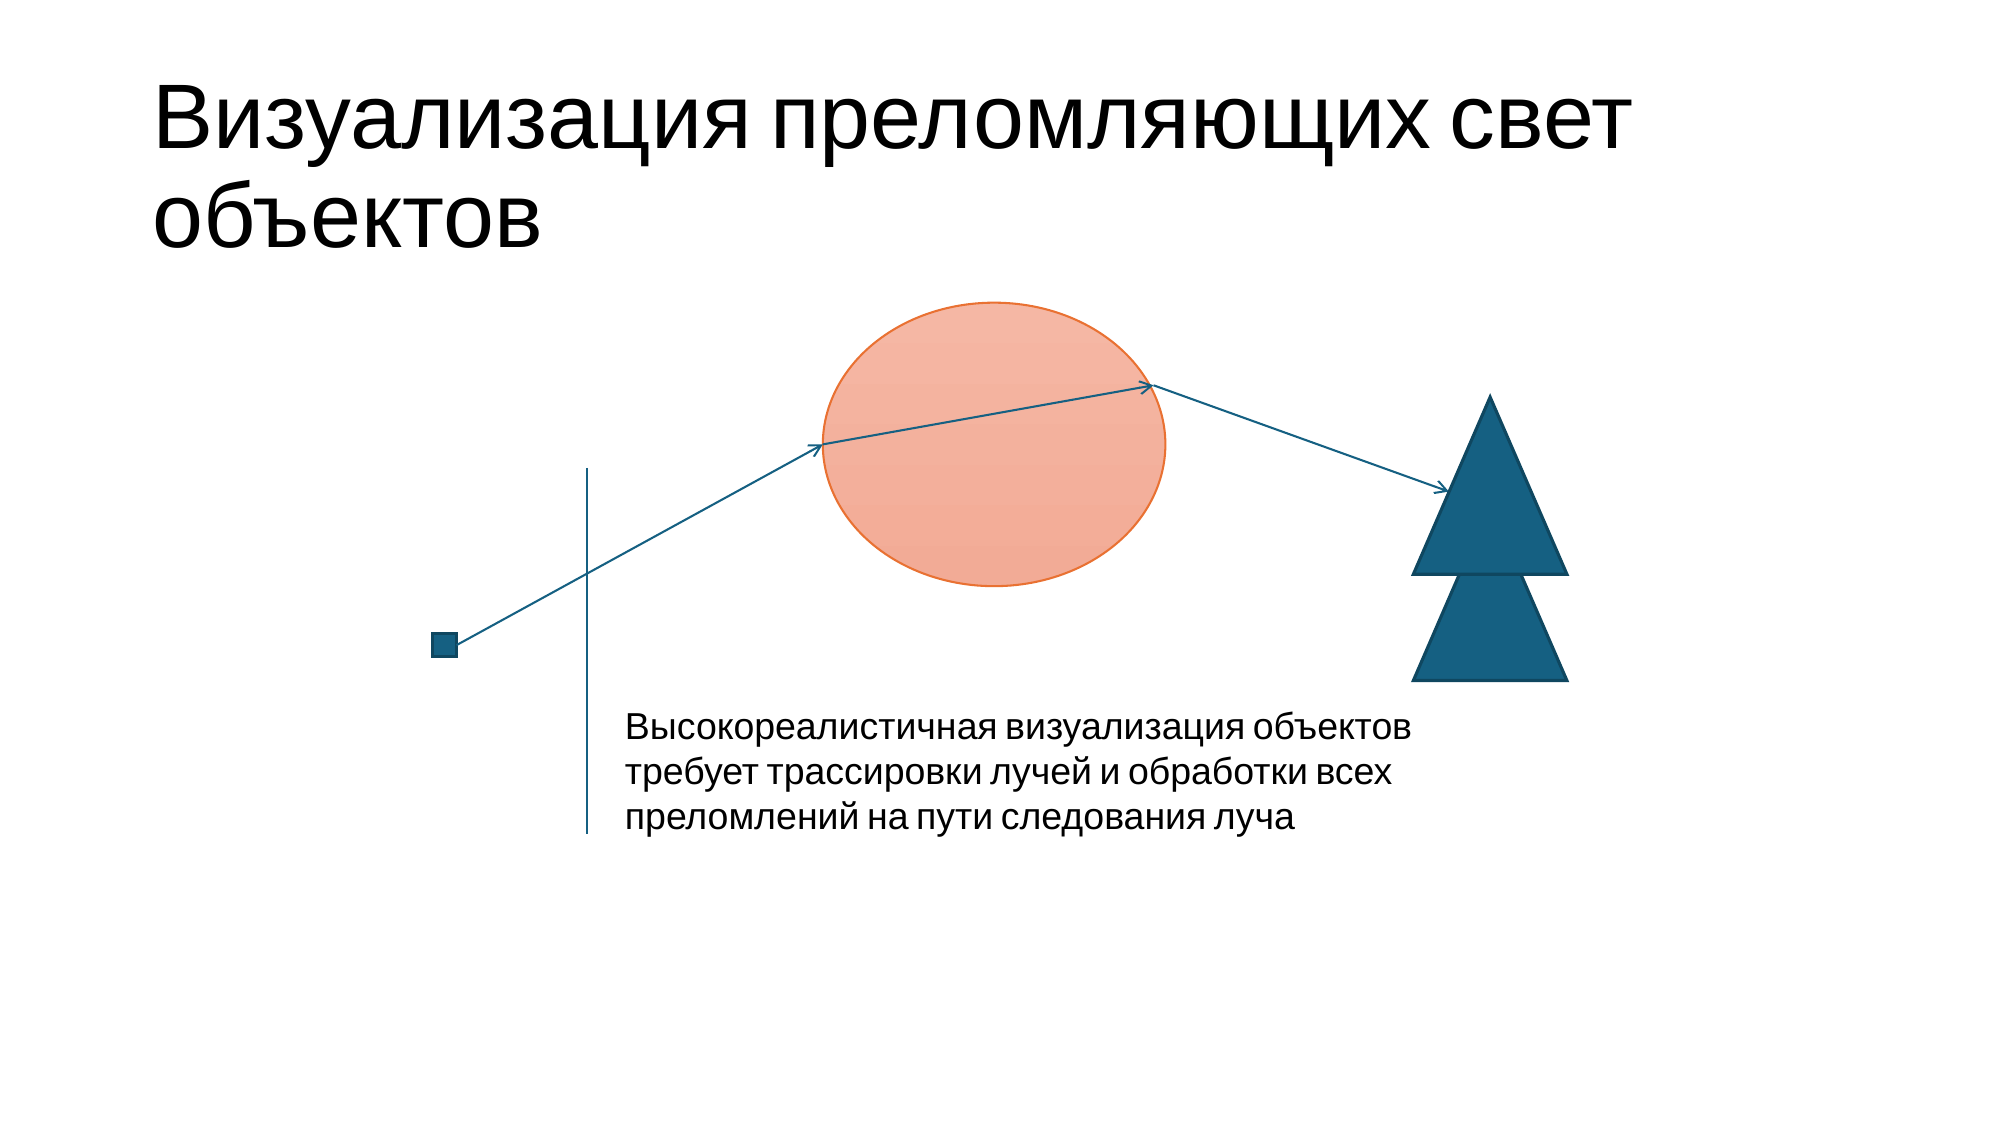

# Визуализация преломляющих свет объектов

Высокореалистичная визуализация объектов требует трассировки лучей и обработки всех преломлений на пути следования луча